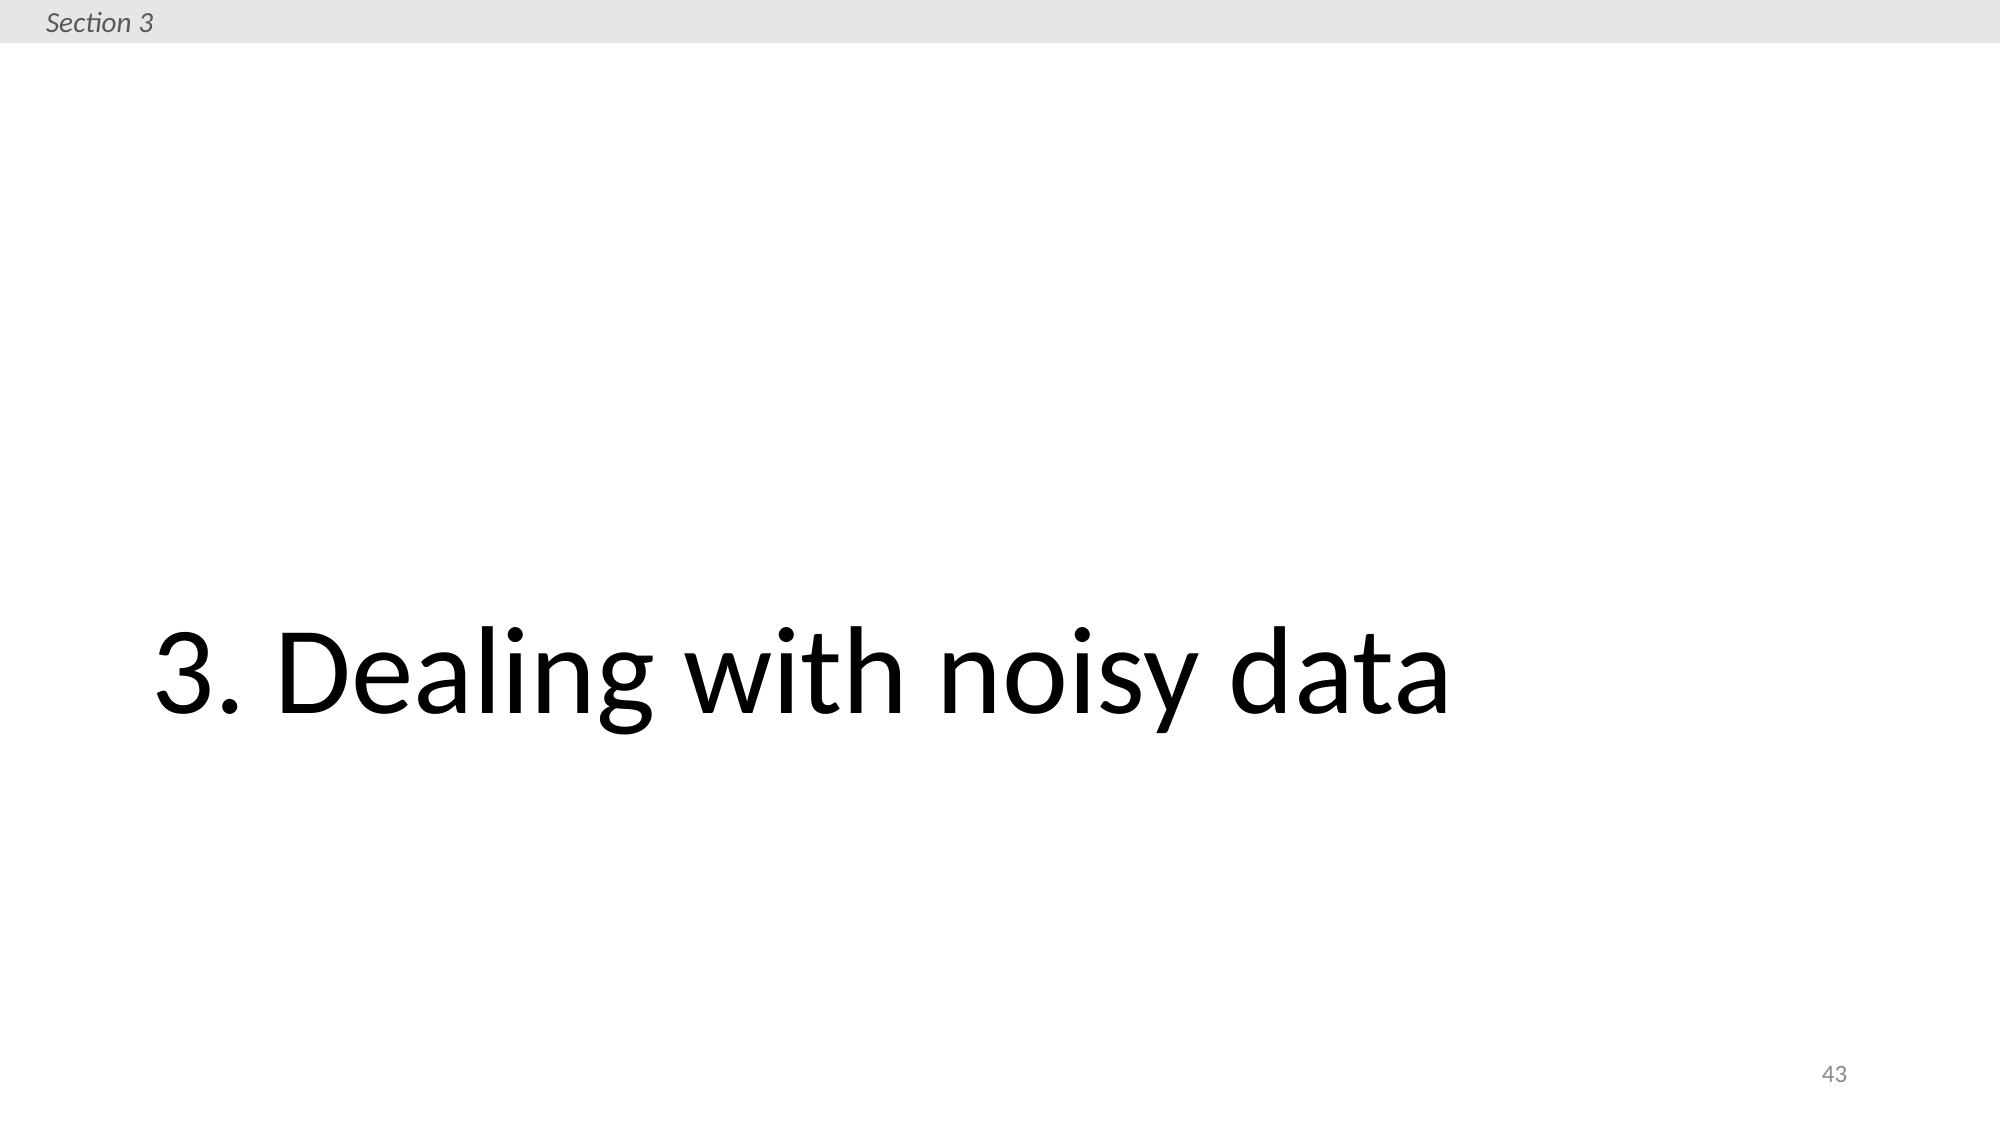

Section 3
# 3. Dealing with noisy data
43